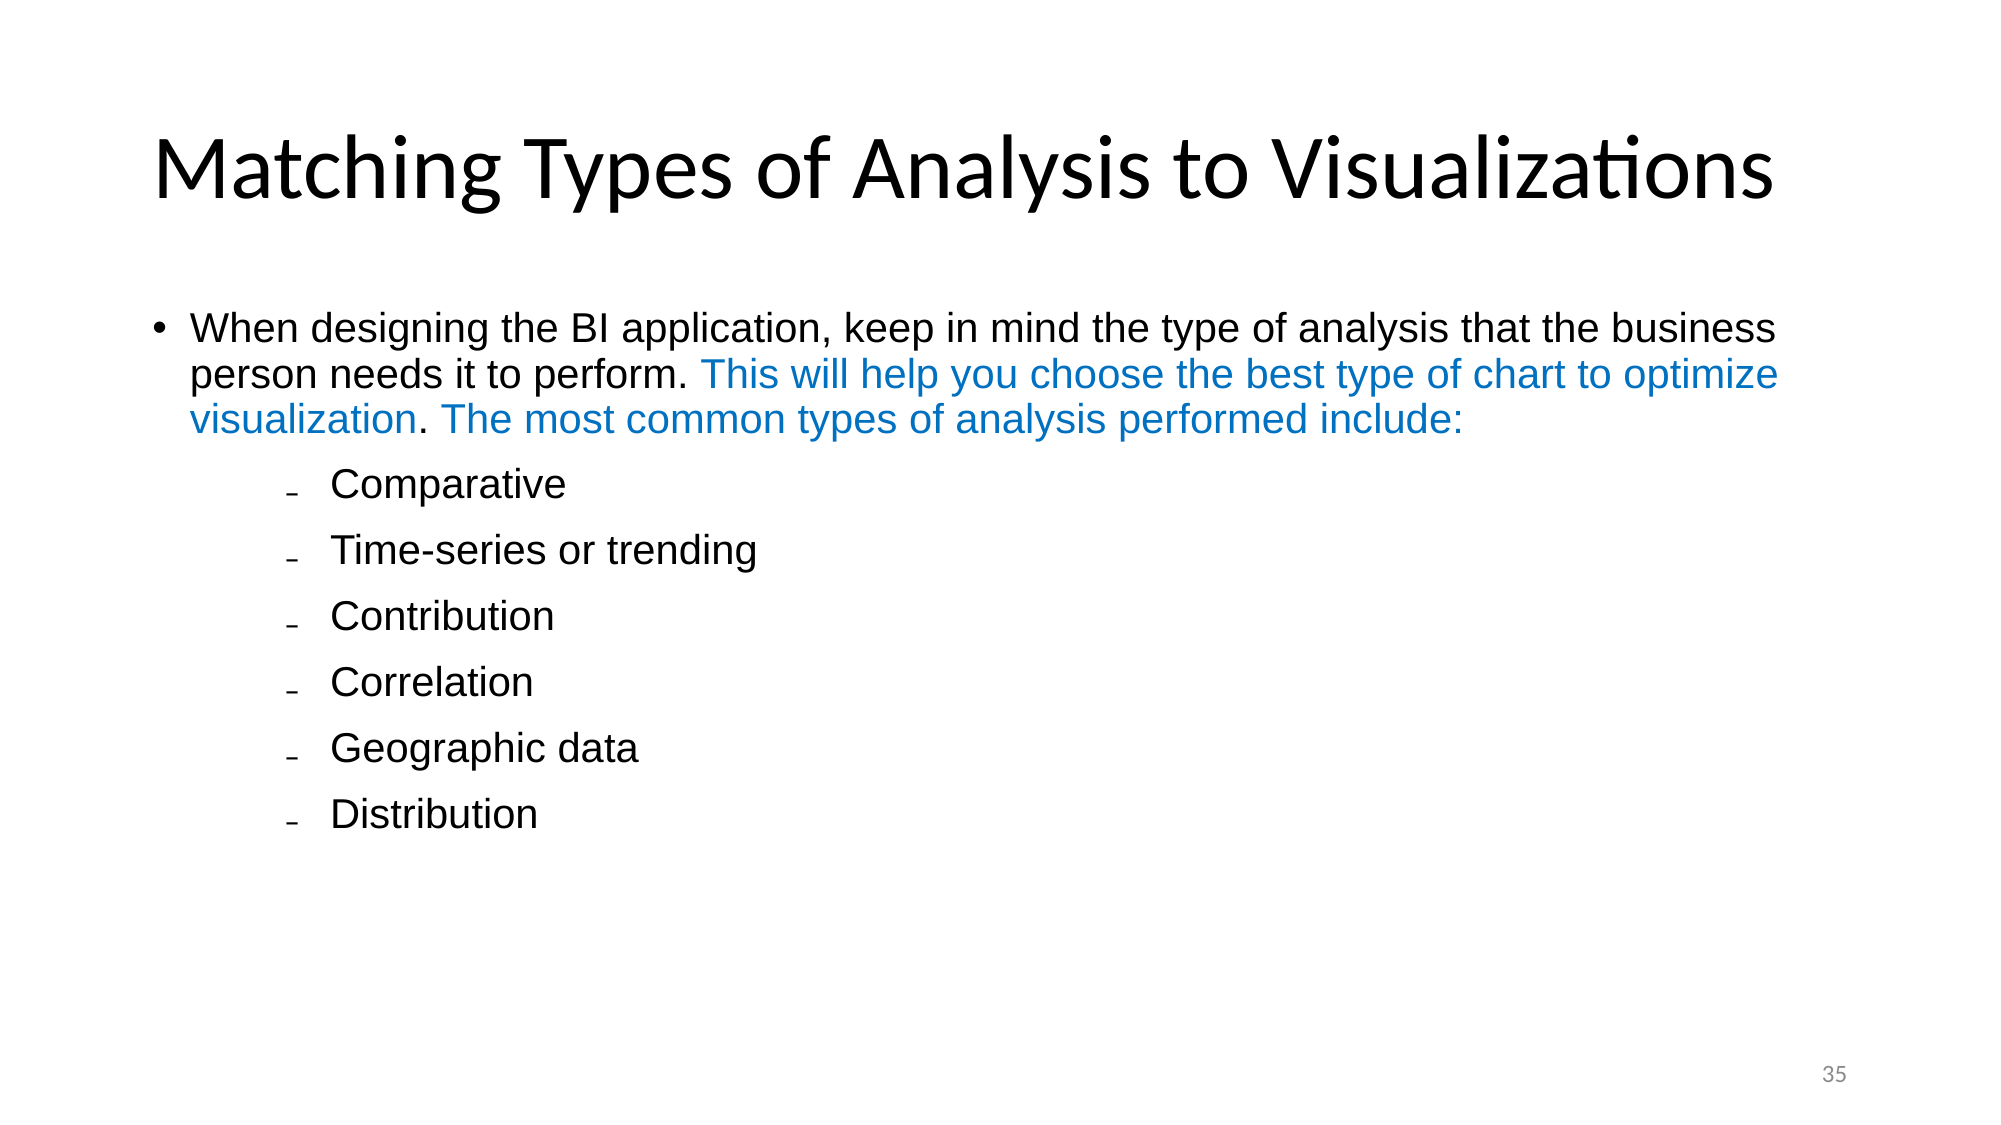

# Matching Types of Analysis to Visualizations
When designing the BI application, keep in mind the type of analysis that the business person needs it to perform. This will help you choose the best type of chart to optimize visualization. The most common types of analysis performed include:
Comparative
Time-series or trending
Contribution
Correlation
Geographic data
Distribution

35